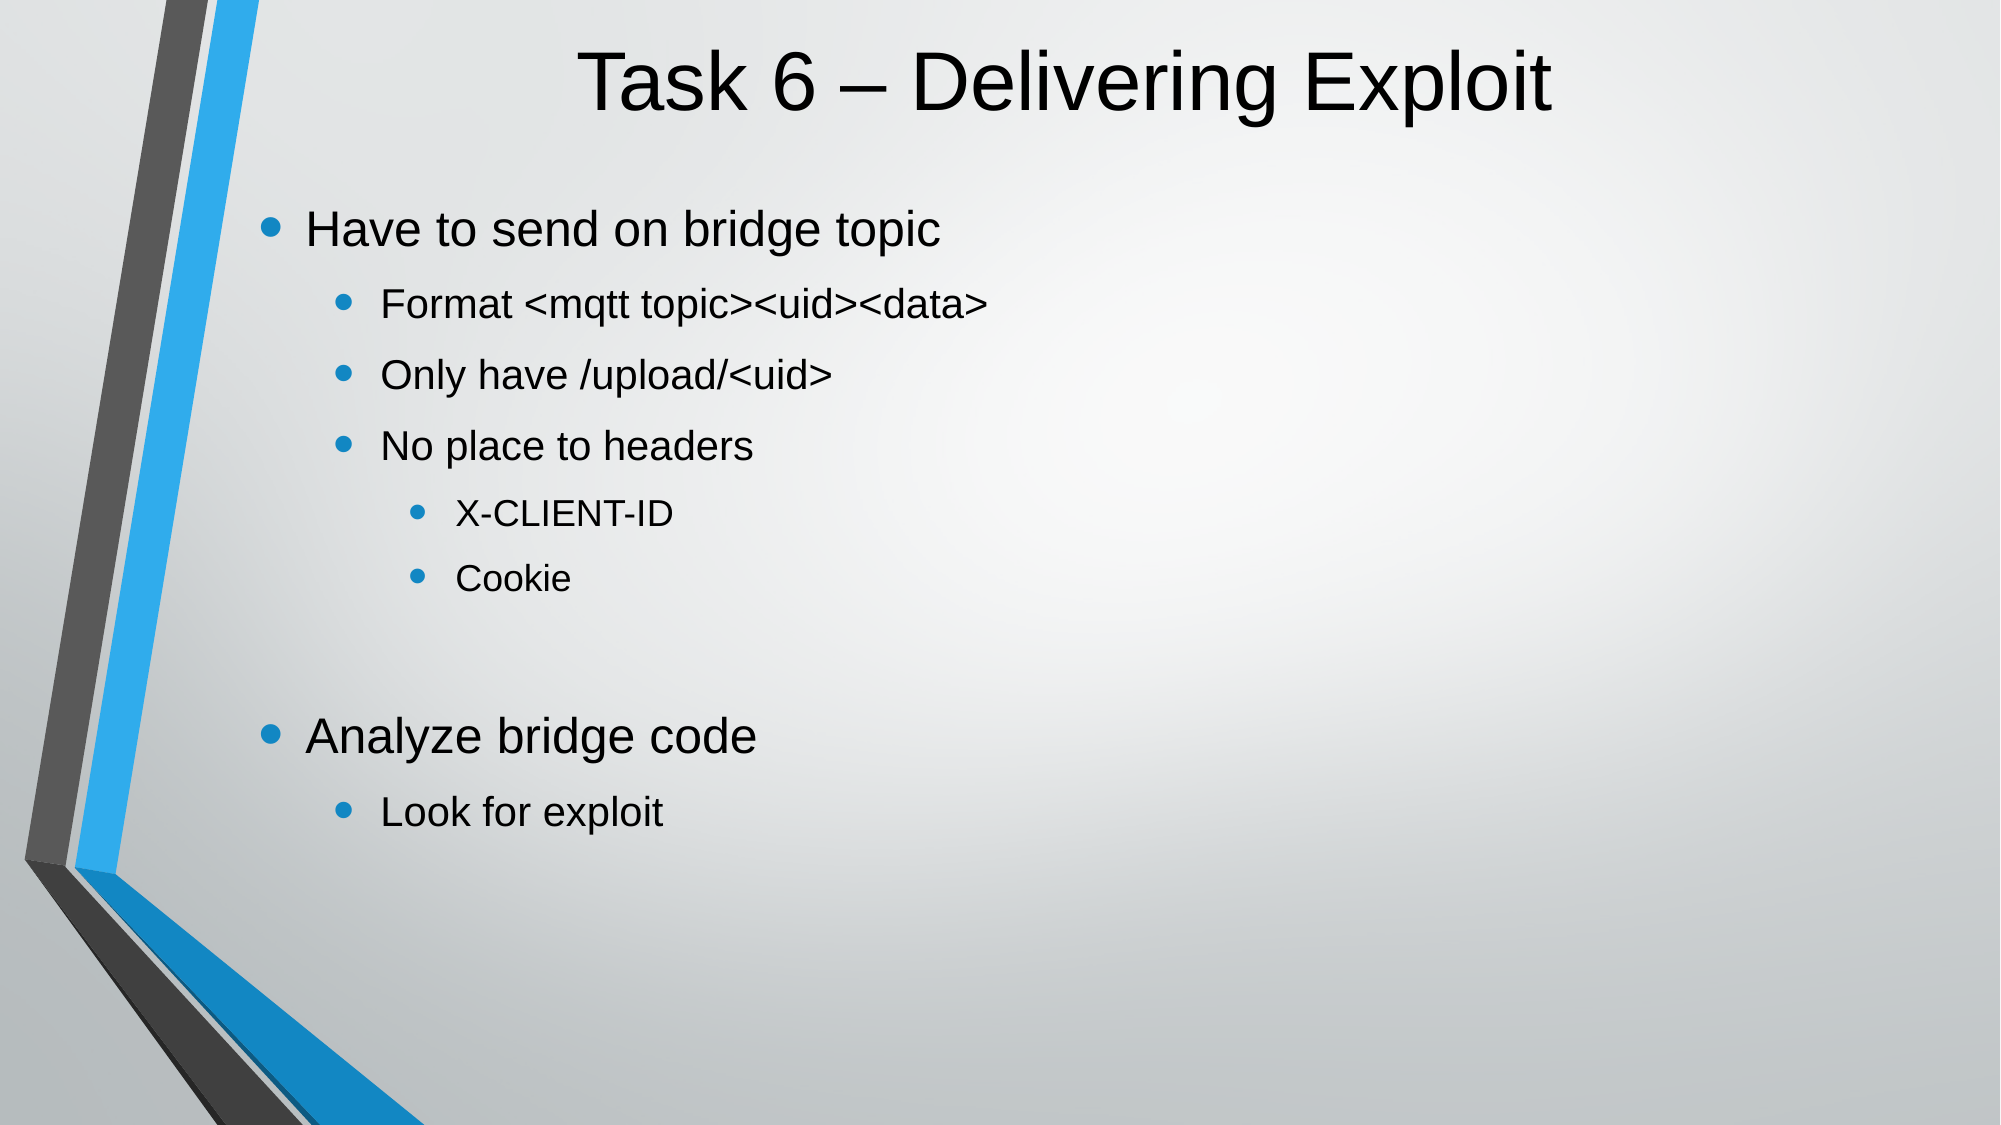

# Task 6 – Delivering Exploit
Have to send on bridge topic
Format <mqtt topic><uid><data>
Only have /upload/<uid>
No place to headers
X-CLIENT-ID
Cookie

Analyze bridge code
Look for exploit